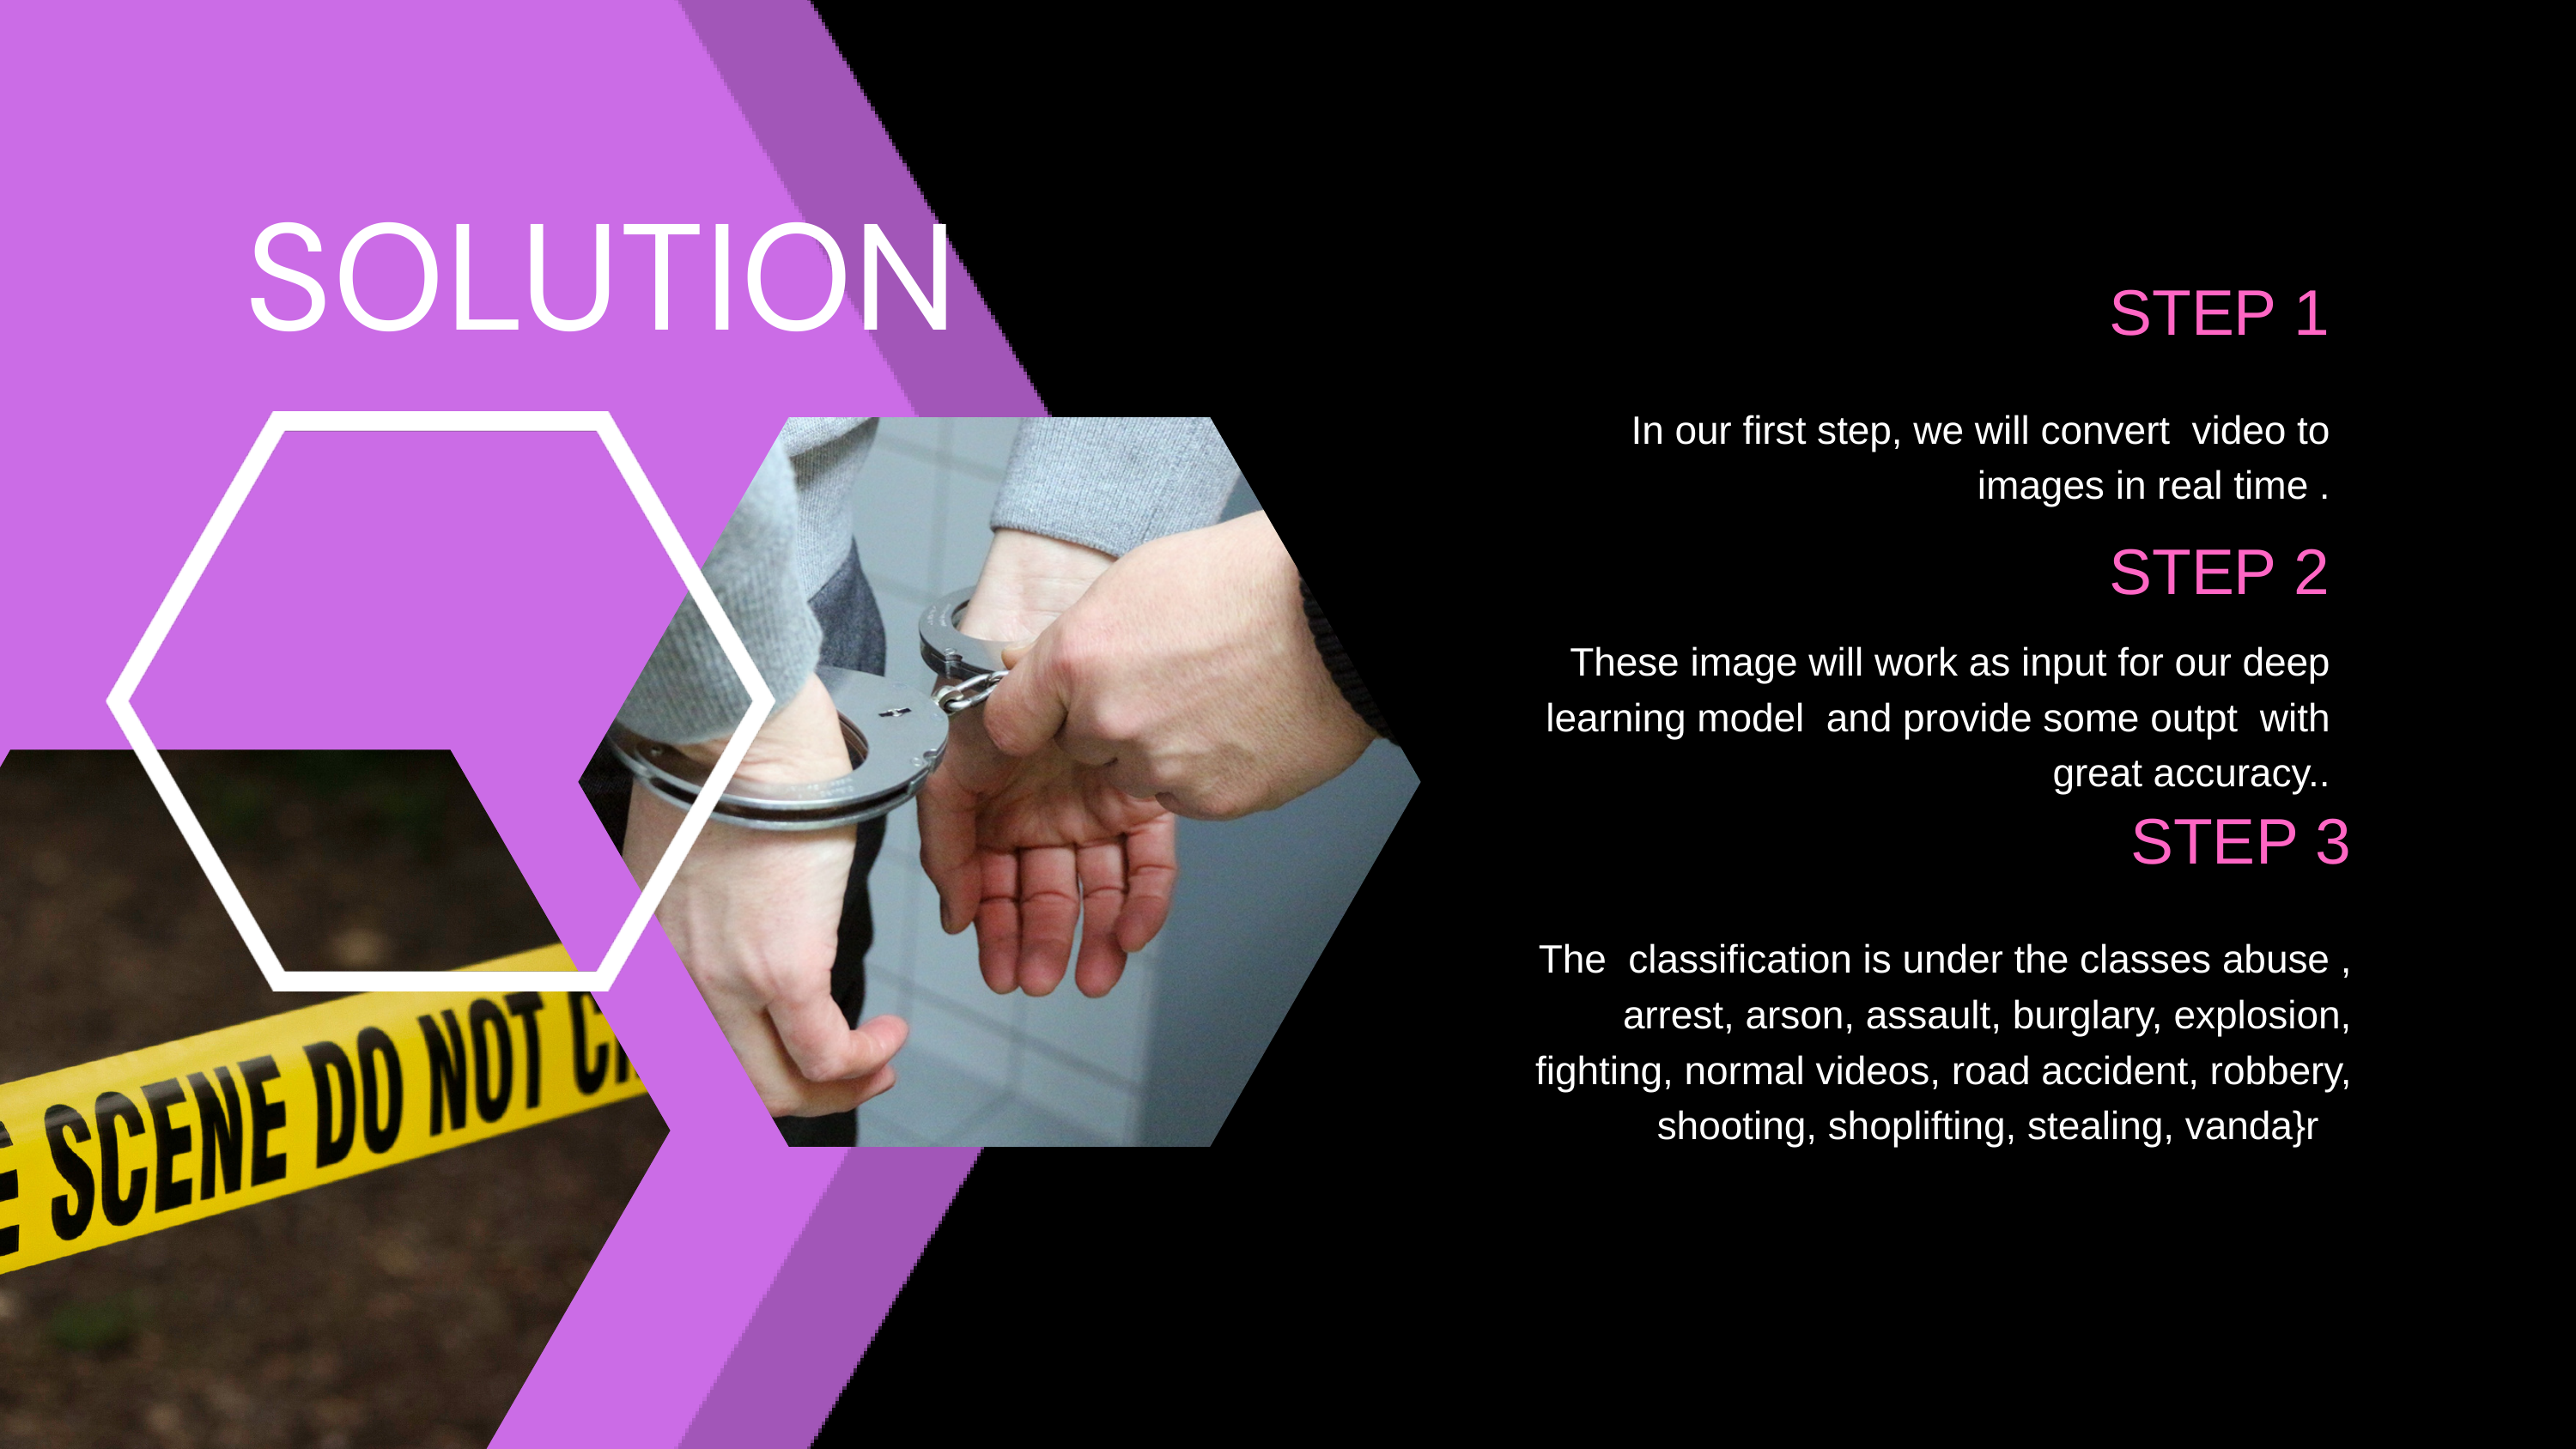

SOLUTION
STEP 1
In our first step, we will convert  video to images in real time .

STEP 2
These image will work as input for our deep learning model  and provide some outpt  with great accuracy..

STEP 3
The  classification is under the classes abuse , arrest, arson, assault, burglary, explosion, fighting, normal videos, road accident, robbery, shooting, shoplifting, stealing, vanda}r